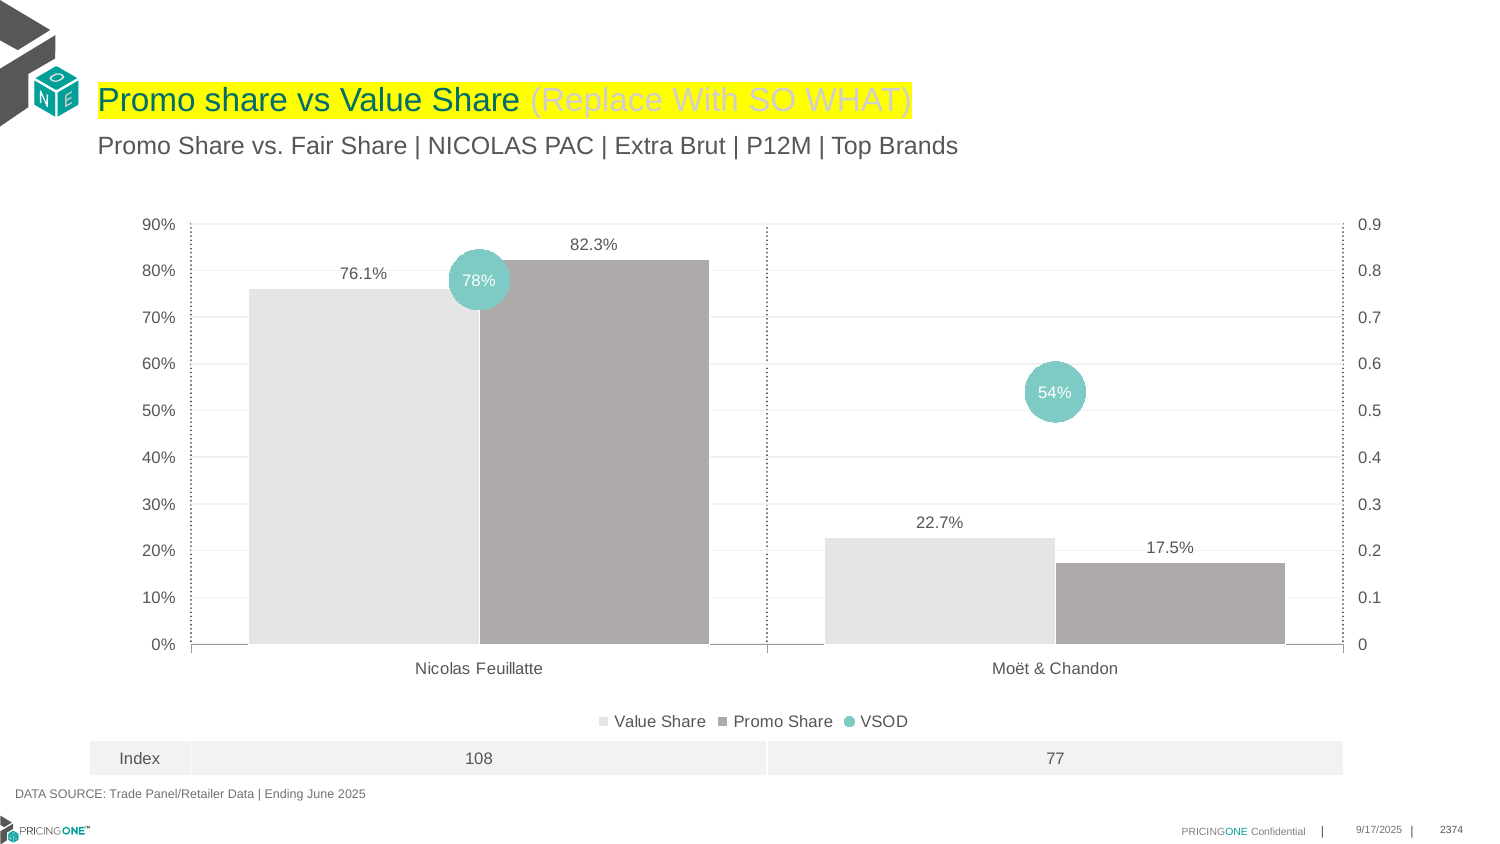

# Promo share vs Value Share (Replace With SO WHAT)
Promo Share vs. Fair Share | NICOLAS PAC | Extra Brut | P12M | Top Brands

### Chart

| Category | Value Share | Promo Share | VSOD |
|---|---|---|---|
| Nicolas Feuillatte | 0.7606977050381539 | 0.8230970041022666 | 0.78 |
| Moët & Chandon | 0.22744680485668653 | 0.17542783740106907 | 0.54 |
| Index | 108 | 77 |
| --- | --- | --- |
DATA SOURCE: Trade Panel/Retailer Data | Ending June 2025

9/17/2025
2374